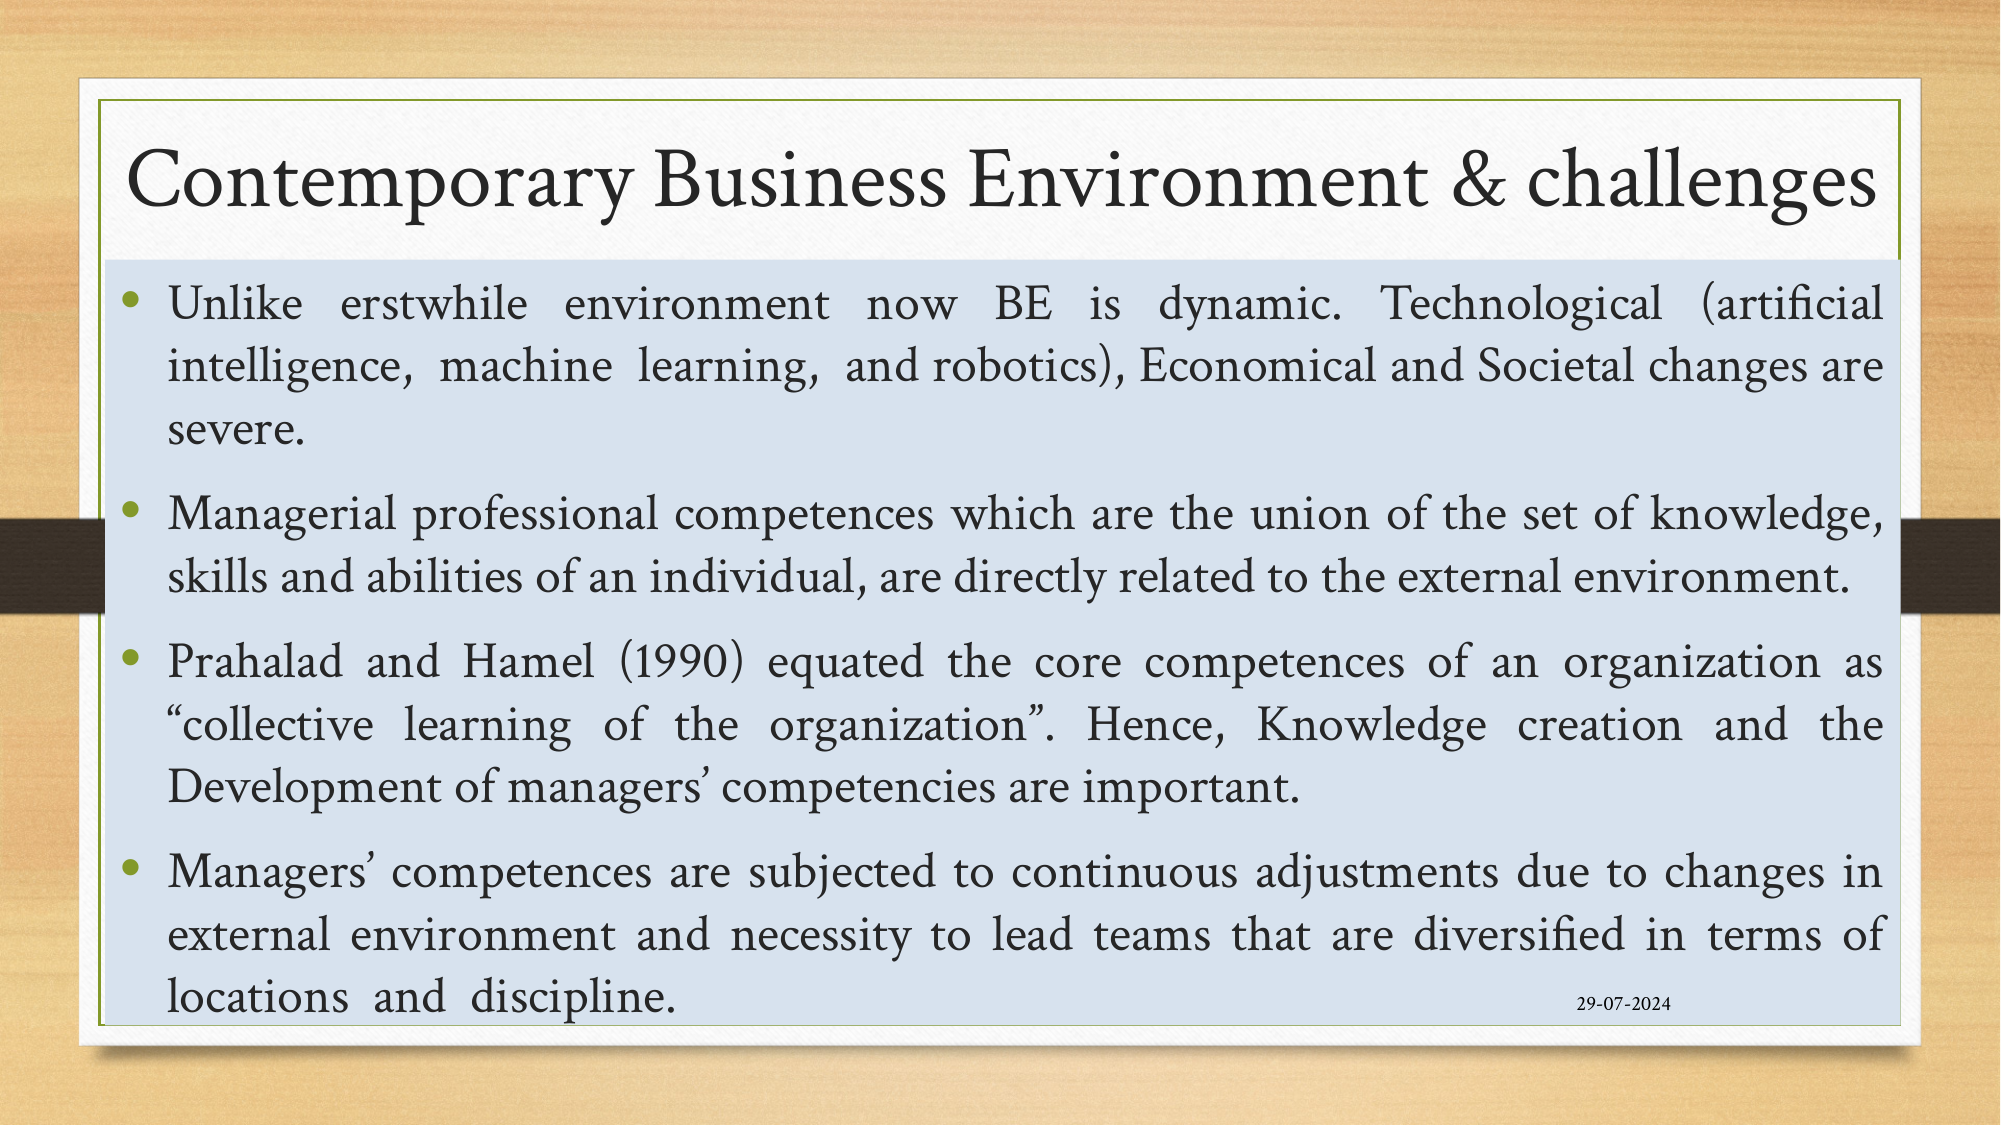

# Contemporary Business Environment & challenges
Unlike erstwhile environment now BE is dynamic. Technological (artificial intelligence,  machine  learning,  and robotics), Economical and Societal changes are severe.
Managerial professional competences which are the union of the set of knowledge, skills and abilities of an individual, are directly related to the external environment.
Prahalad and Hamel (1990) equated the core competences of an organization as “collective learning of the organization”. Hence, Knowledge creation and the Development of managers’ competencies are important.
Managers’ competences are subjected to continuous adjustments due to changes in external environment and necessity to lead teams that are diversified in terms of locations  and  discipline.

QT
29-07-2024
37